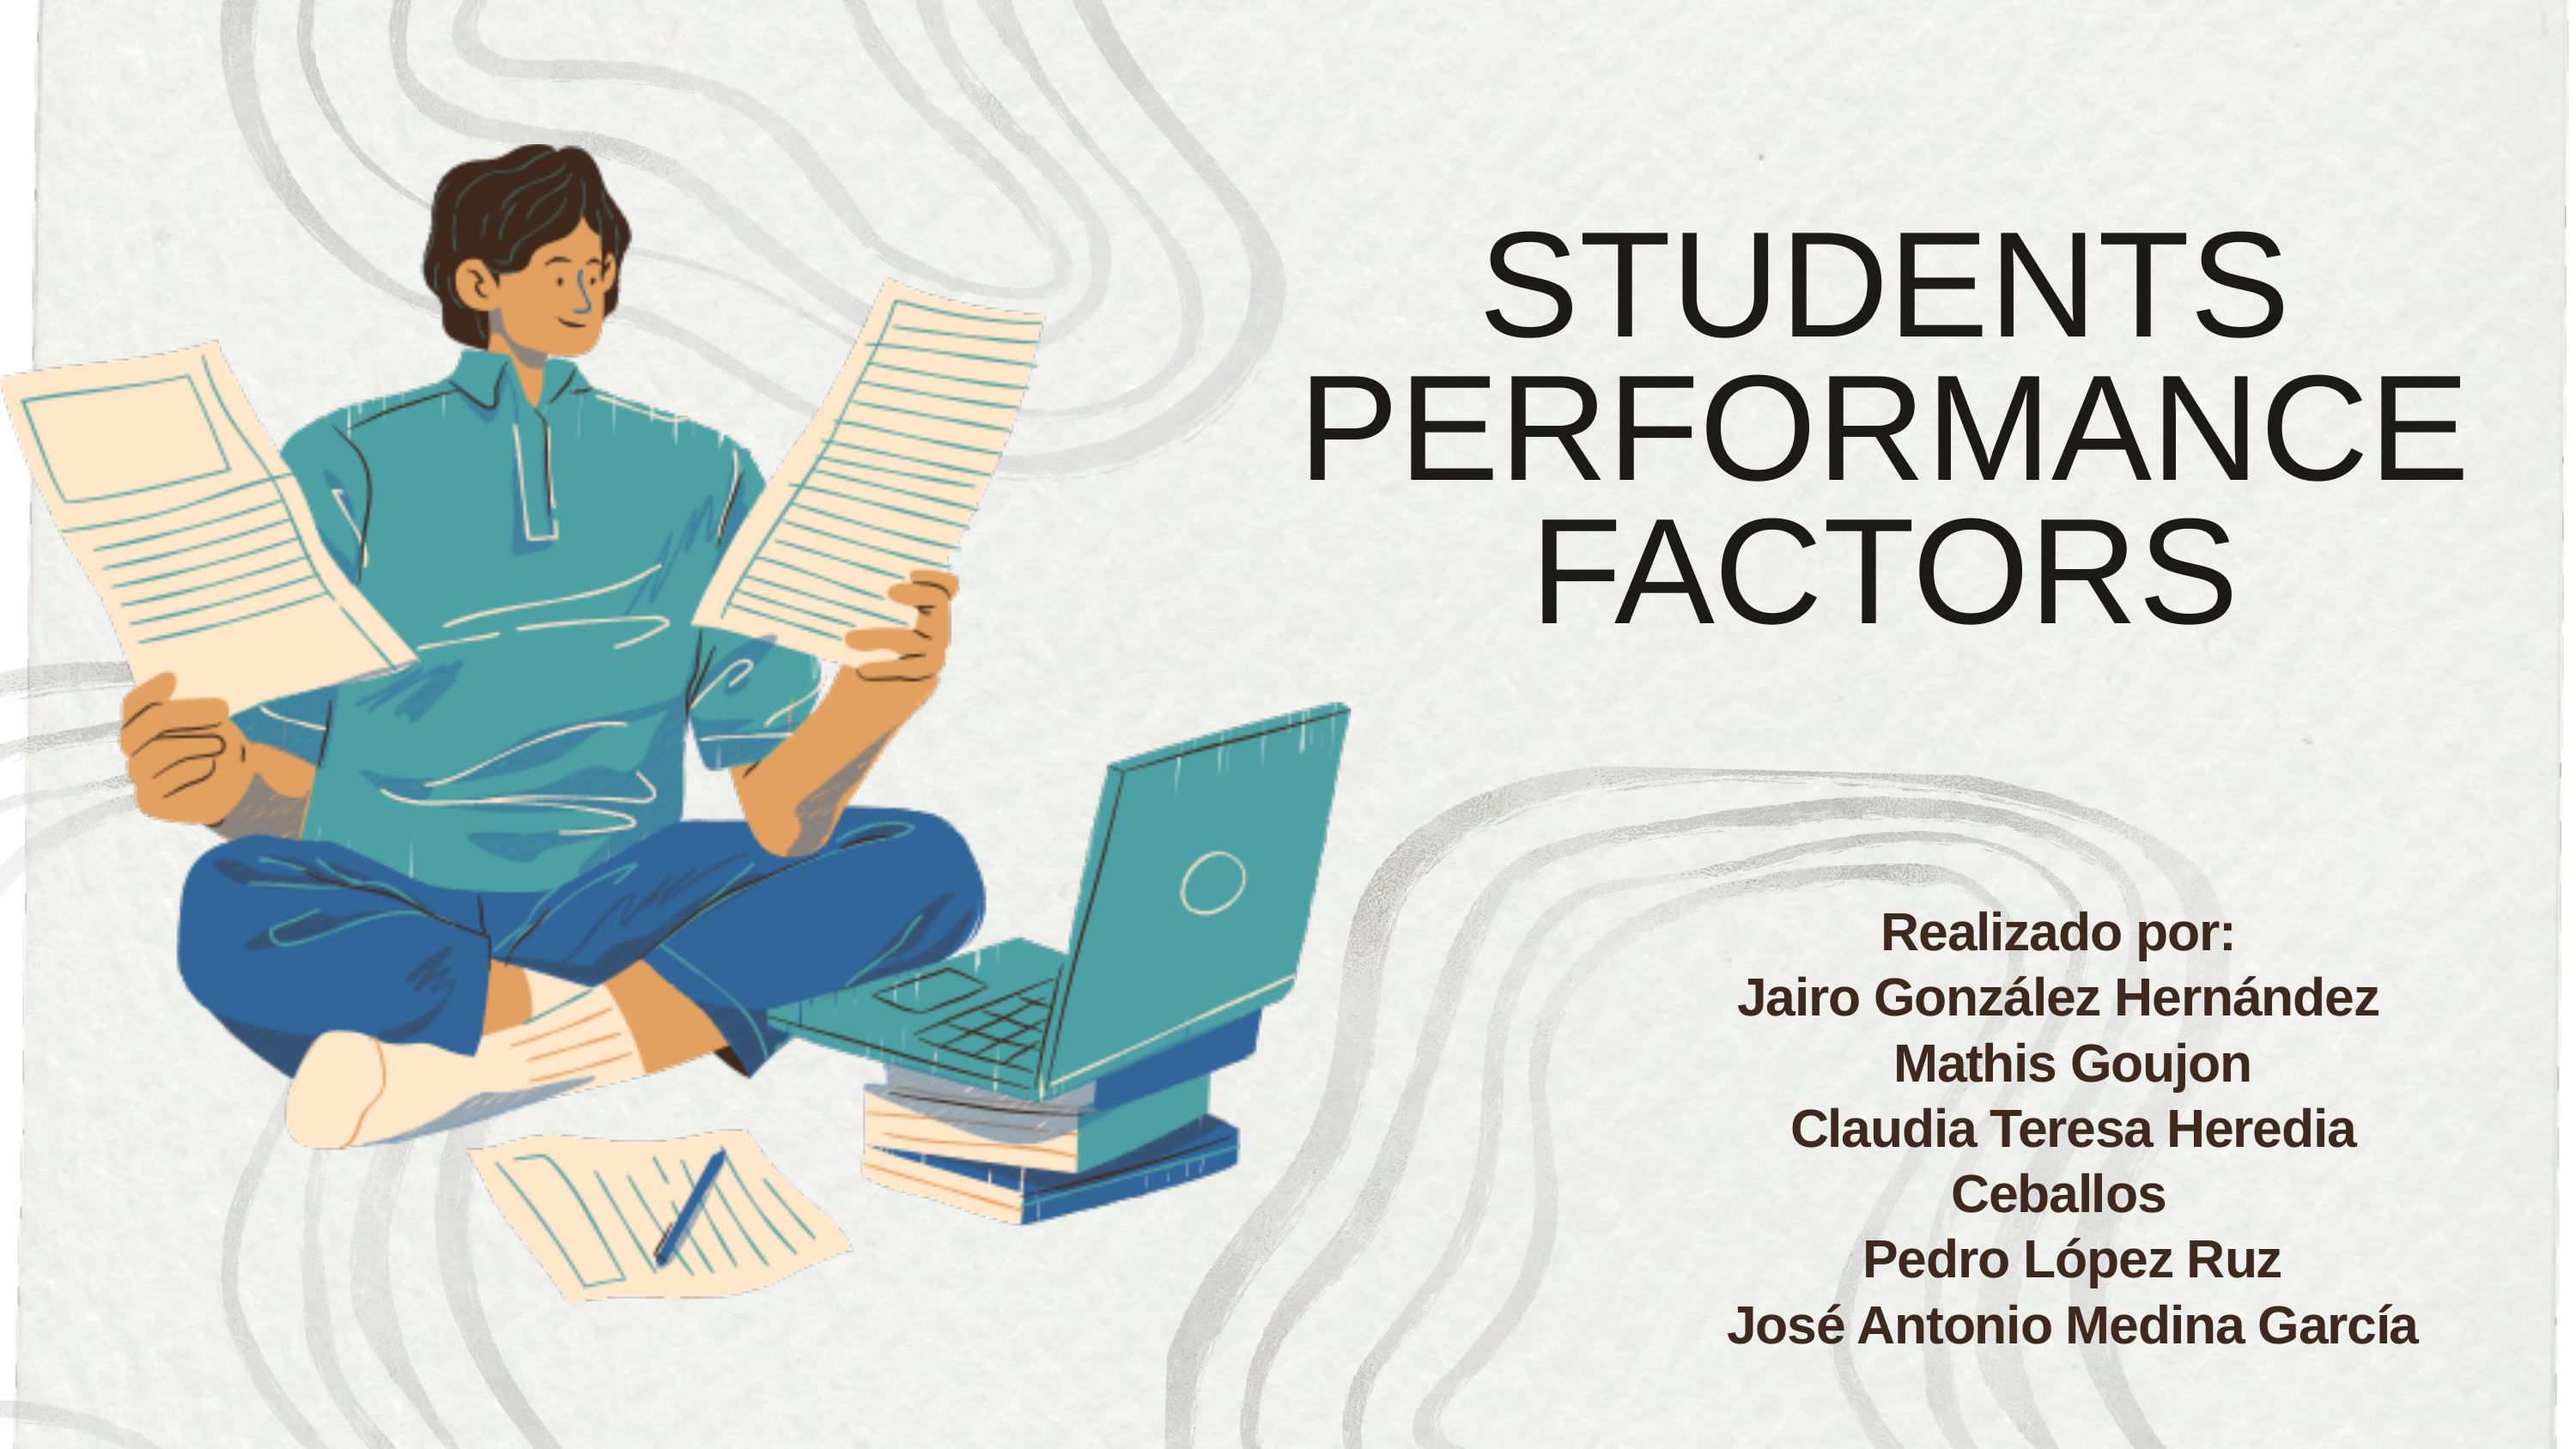

STUDENTS PERFORMANCE FACTORS

Realizado por:
Jairo González Hernández
  Mathis Goujon
  Claudia Teresa Heredia Ceballos
  Pedro López Ruz
  José Antonio Medina García